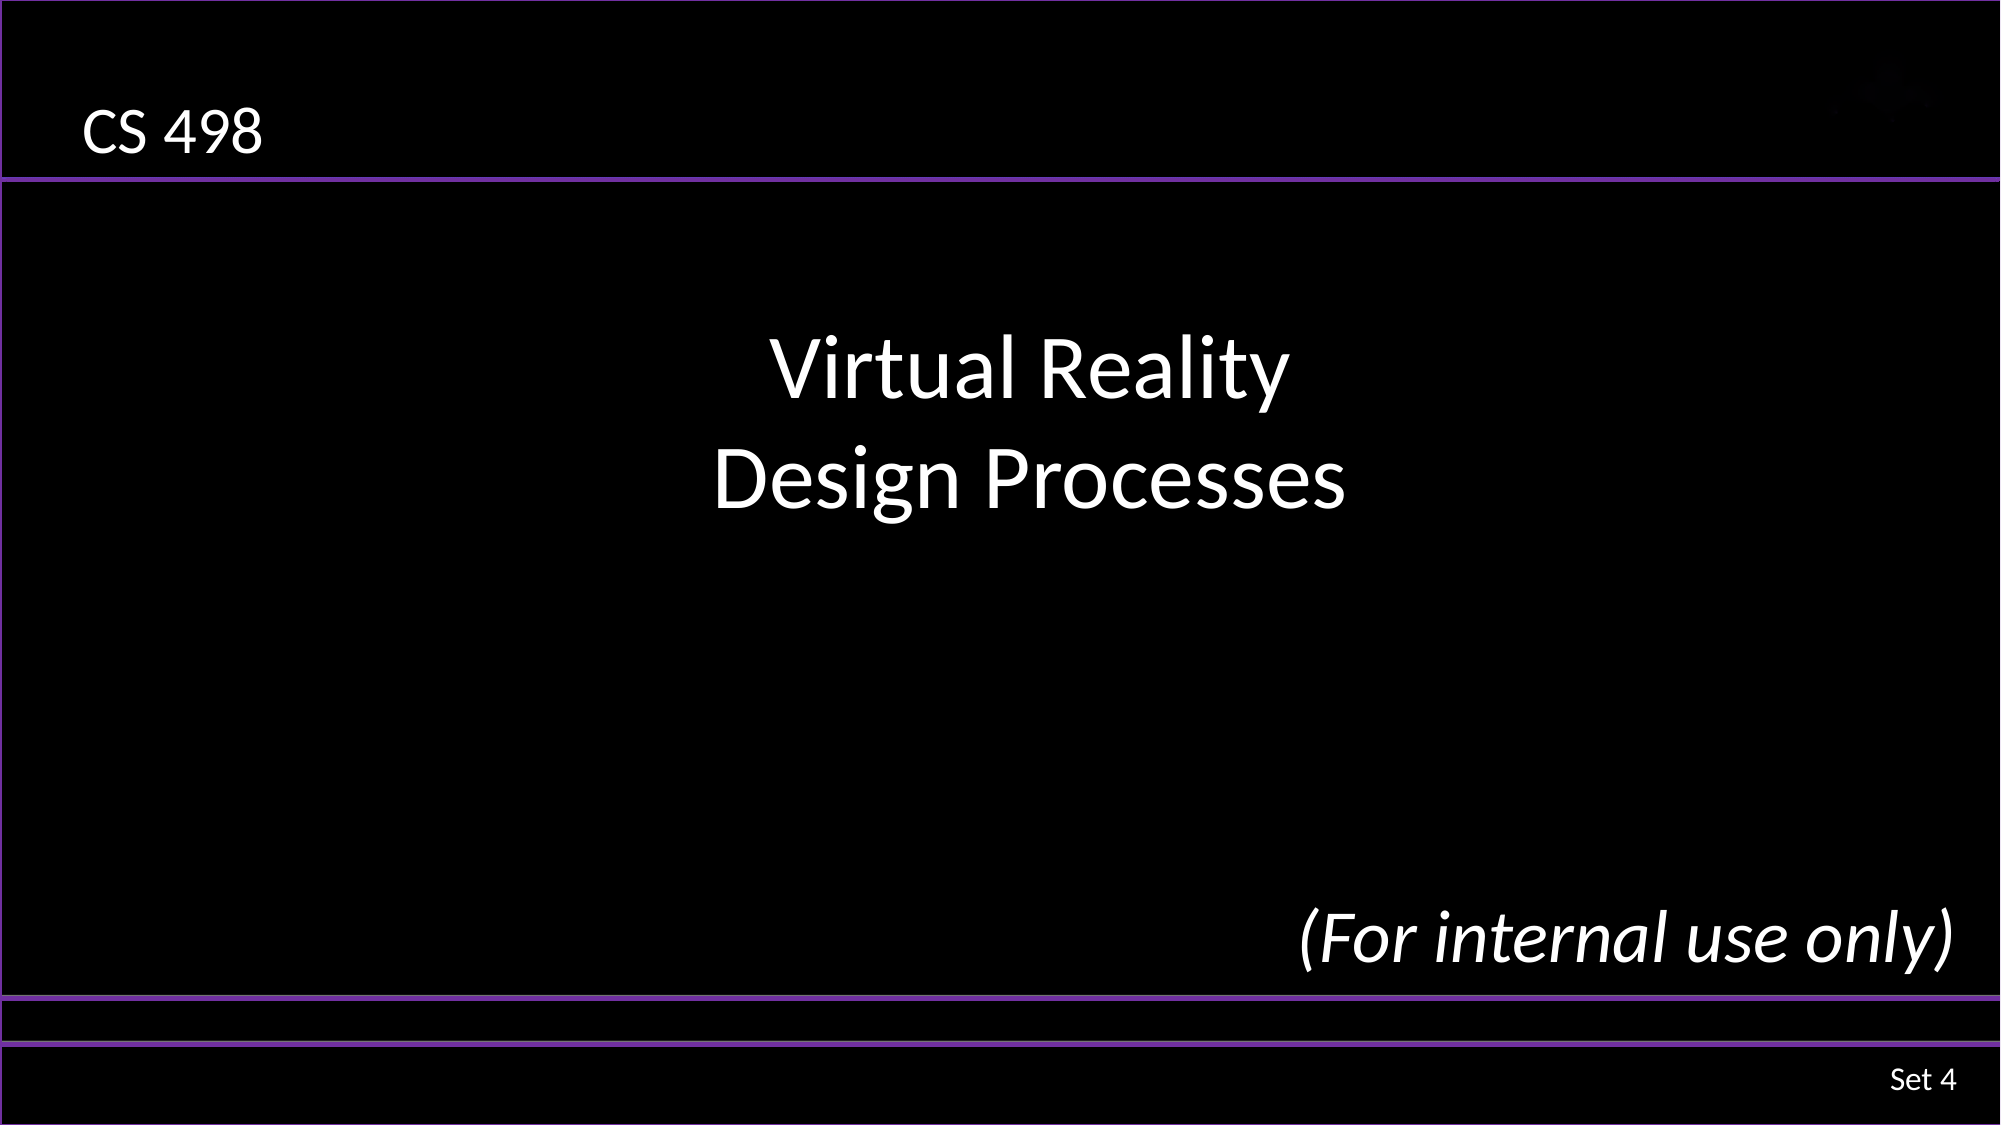

CS 498

Virtual Reality
Design Processes

(For internal use only)

Set 4